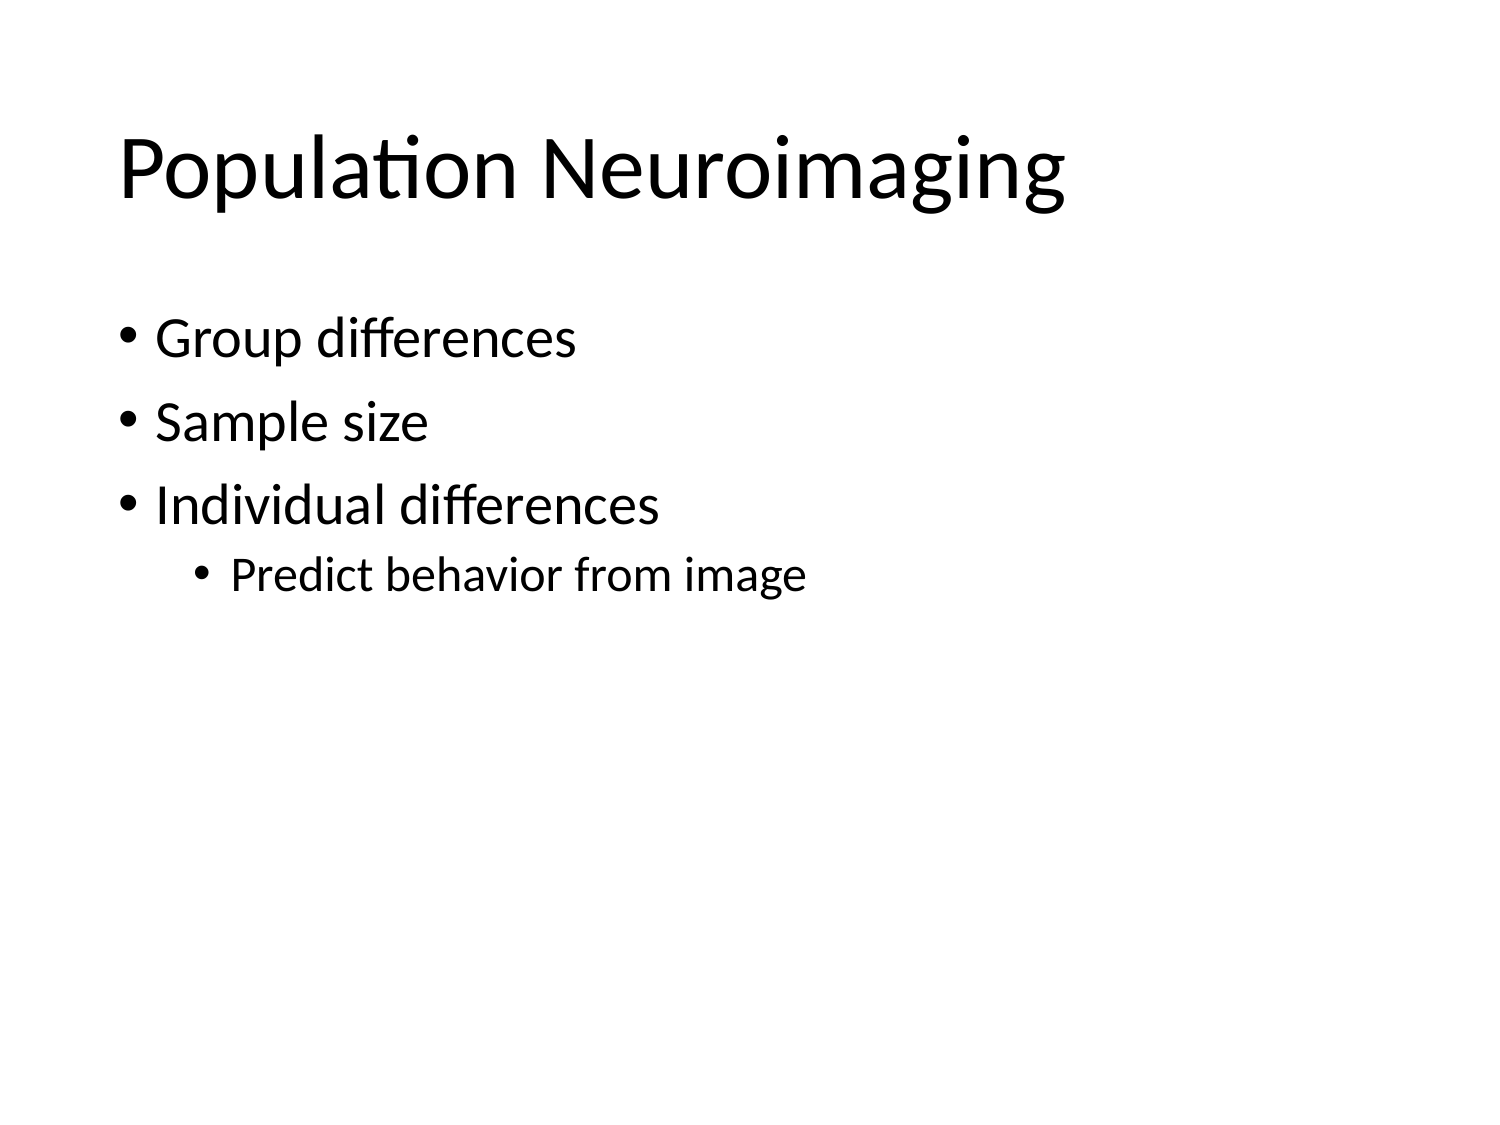

# Population Neuroimaging
Group differences
Sample size
Individual differences
Predict behavior from image